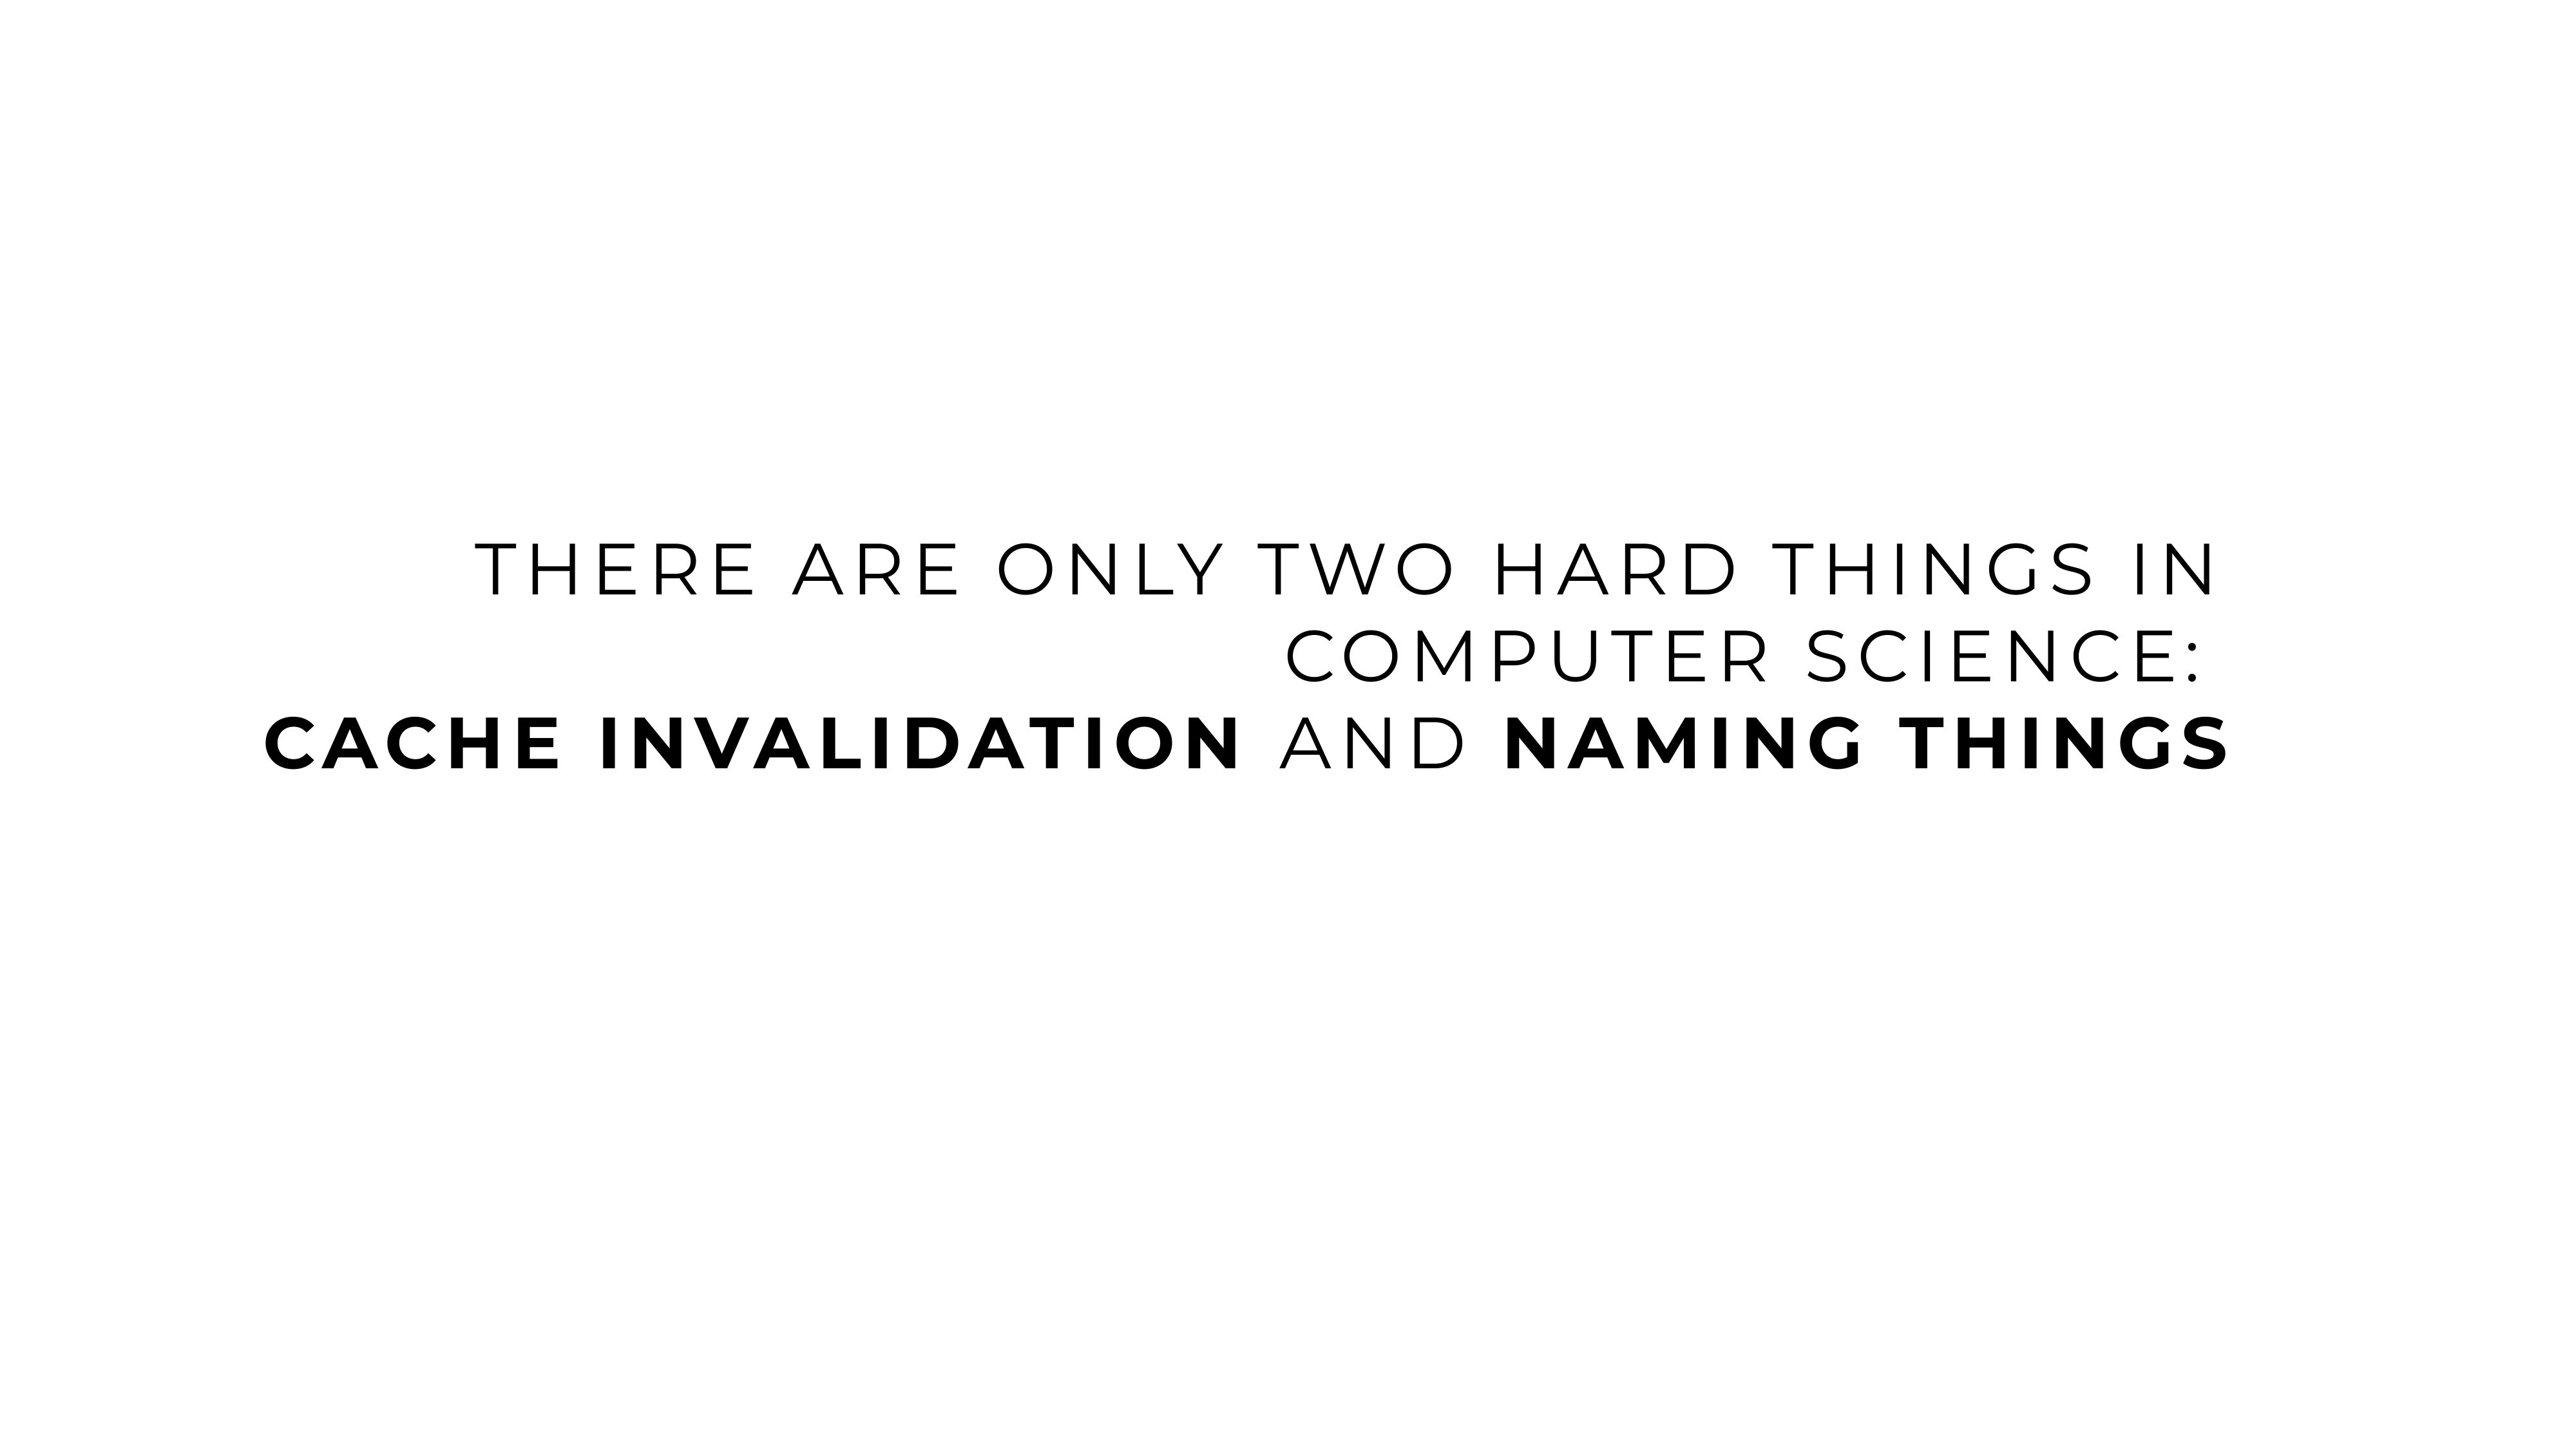

There are only two hard things in Computer Science:
cache invalidation and naming things